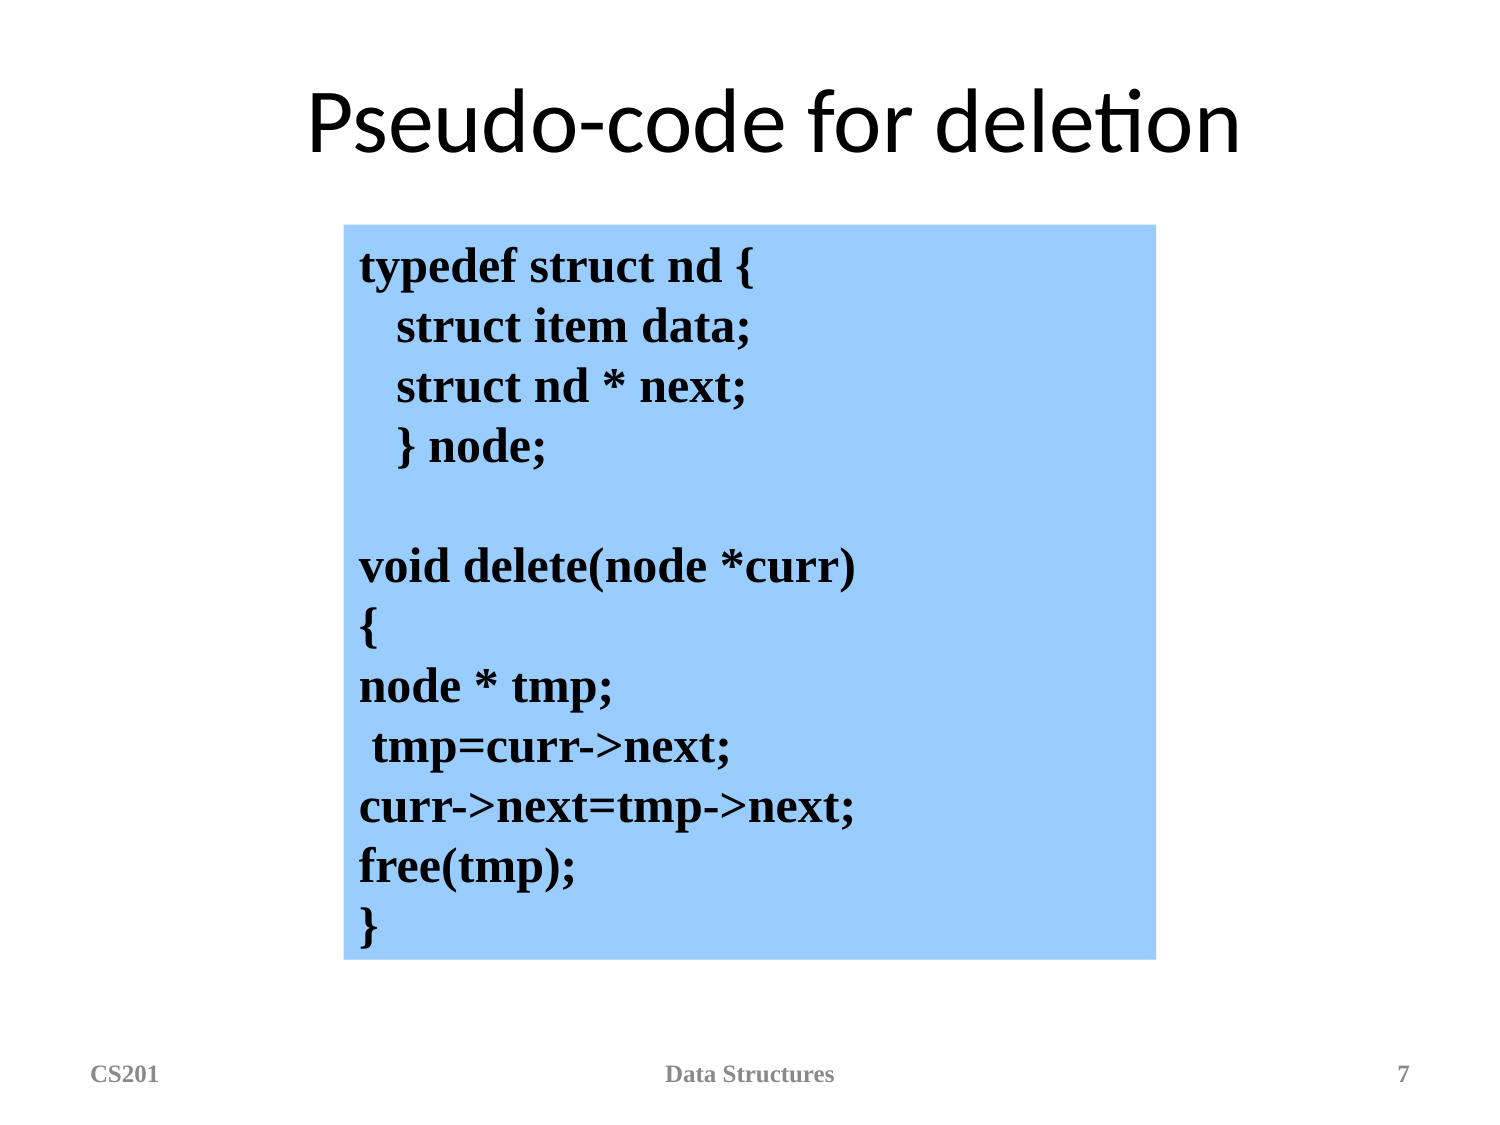

# Pseudo-code for deletion
typedef struct nd {
   struct item data;
   struct nd * next;
   } node;

void delete(node *curr)
{
node * tmp;
 tmp=curr->next;
curr->next=tmp->next;
free(tmp);
}
CS201
Data Structures
7